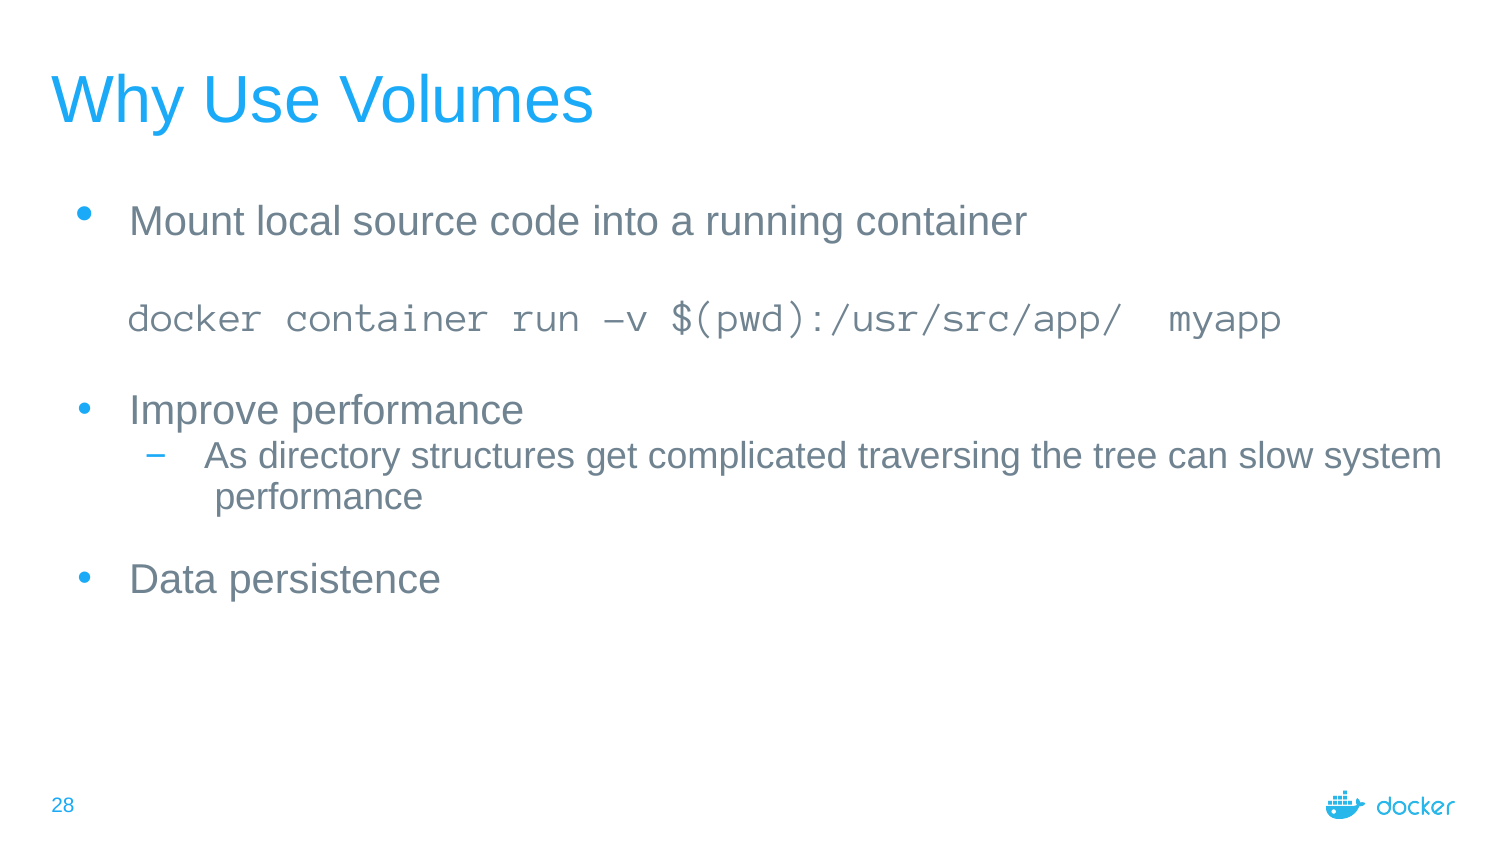

Why Use Volumes
Mount local source code into a running container

docker container run -v $(pwd):/usr/src/app/  myapp

Improve performance
−	As directory structures get complicated traversing the tree can slow system  performance
Data persistence
28